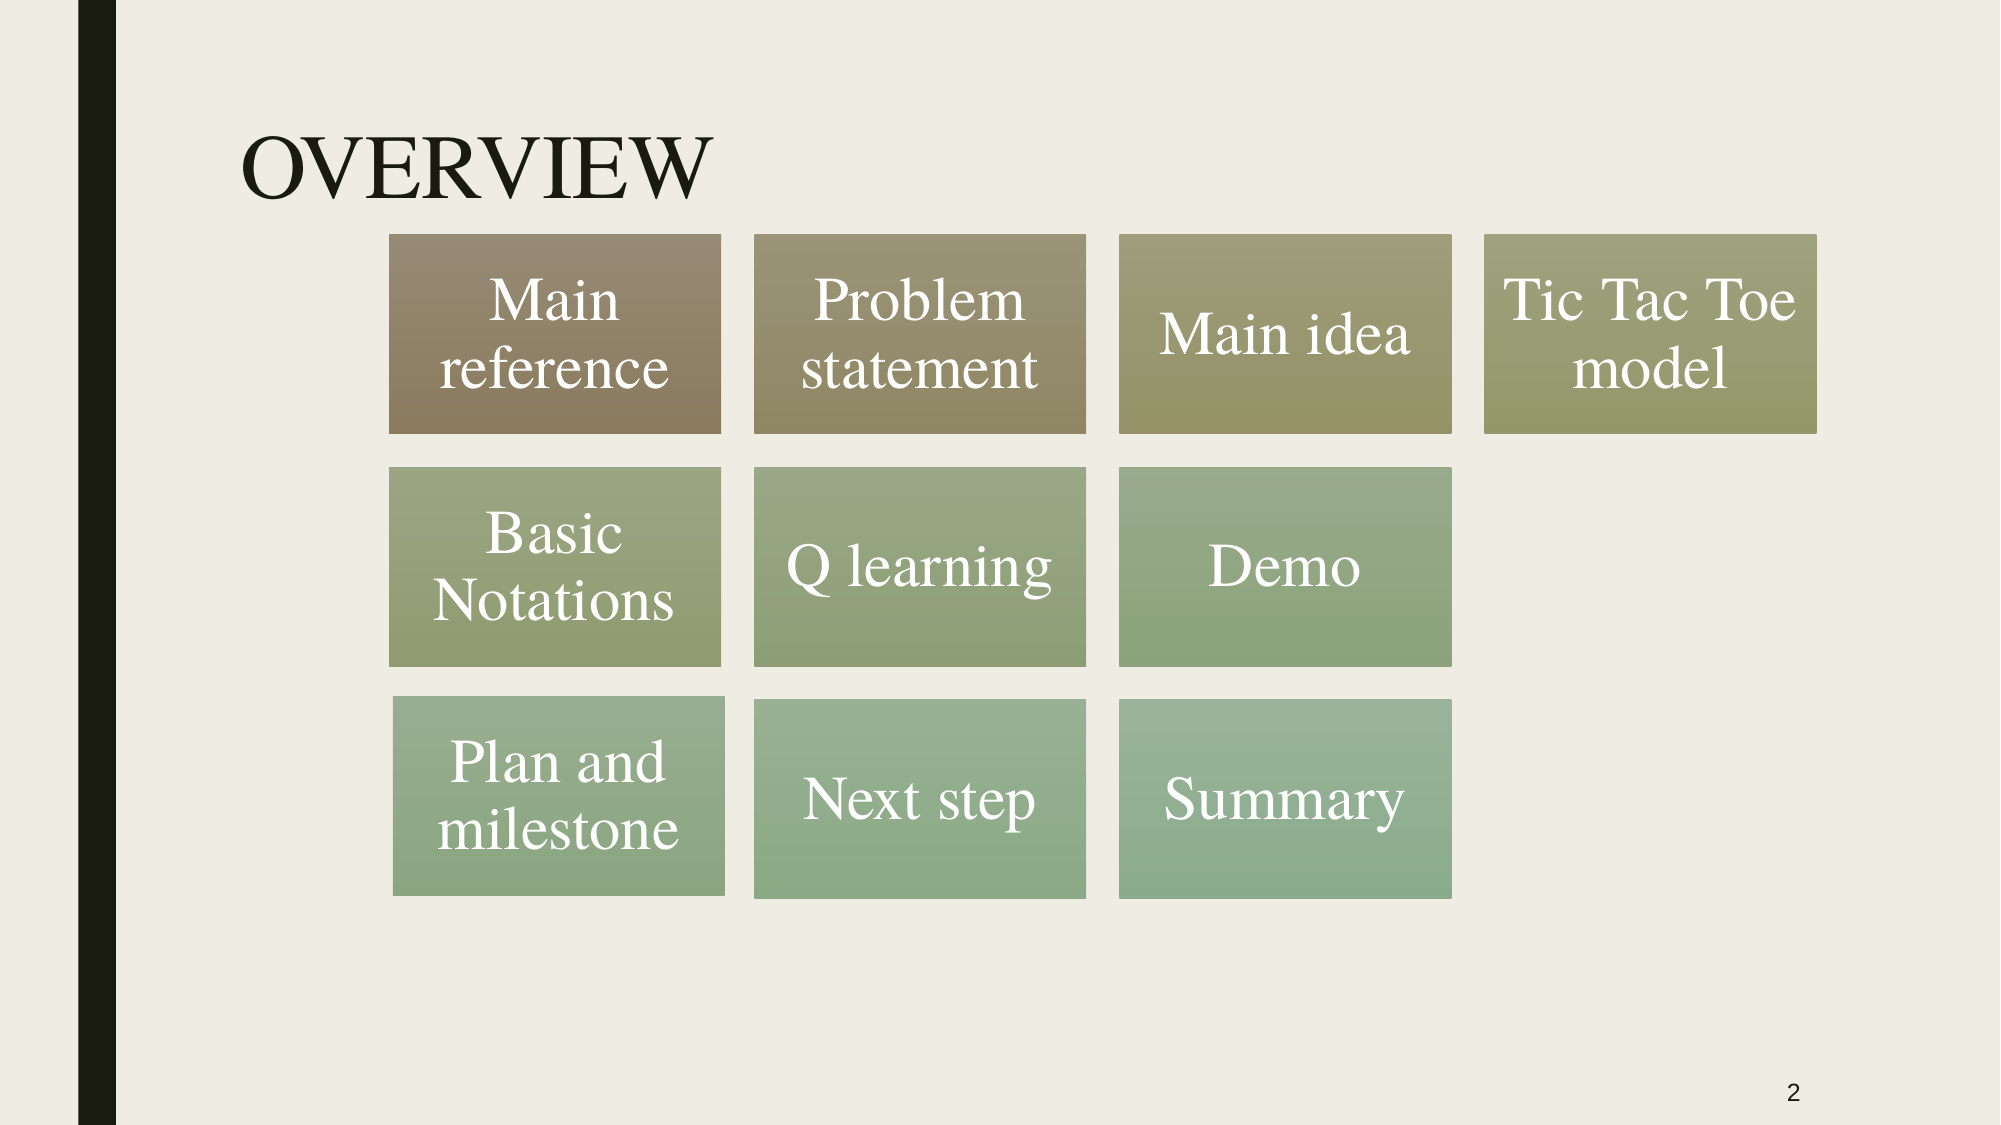

# OVERVIEW
Main reference
Problem statement
Main idea
Tic Tac Toe model
Basic Notations
Q learning
Demo
Plan and milestone
Next step
Summary
2